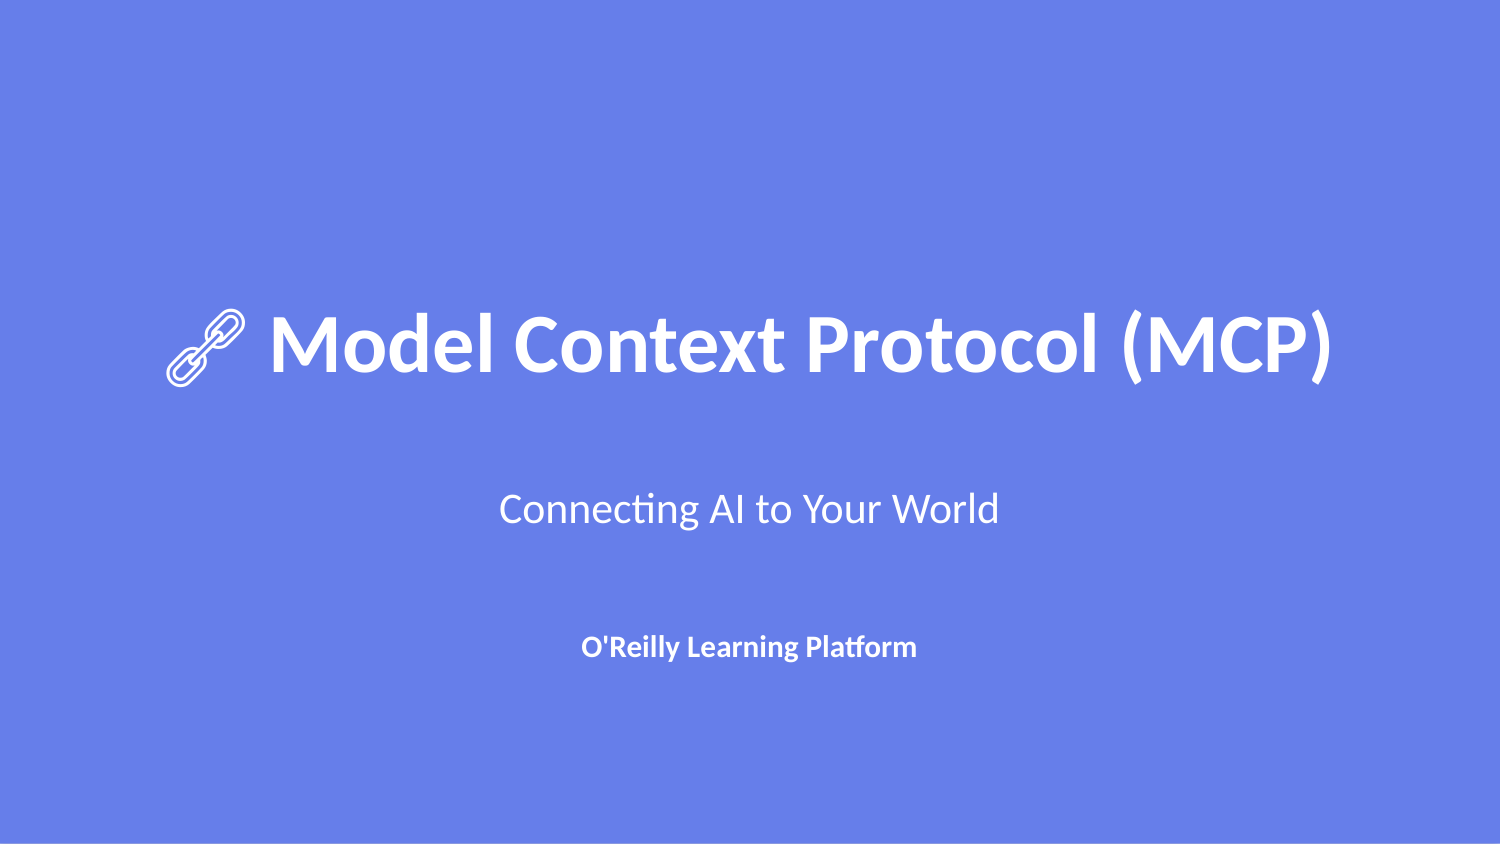

🔗 Model Context Protocol (MCP)
Connecting AI to Your World
O'Reilly Learning Platform